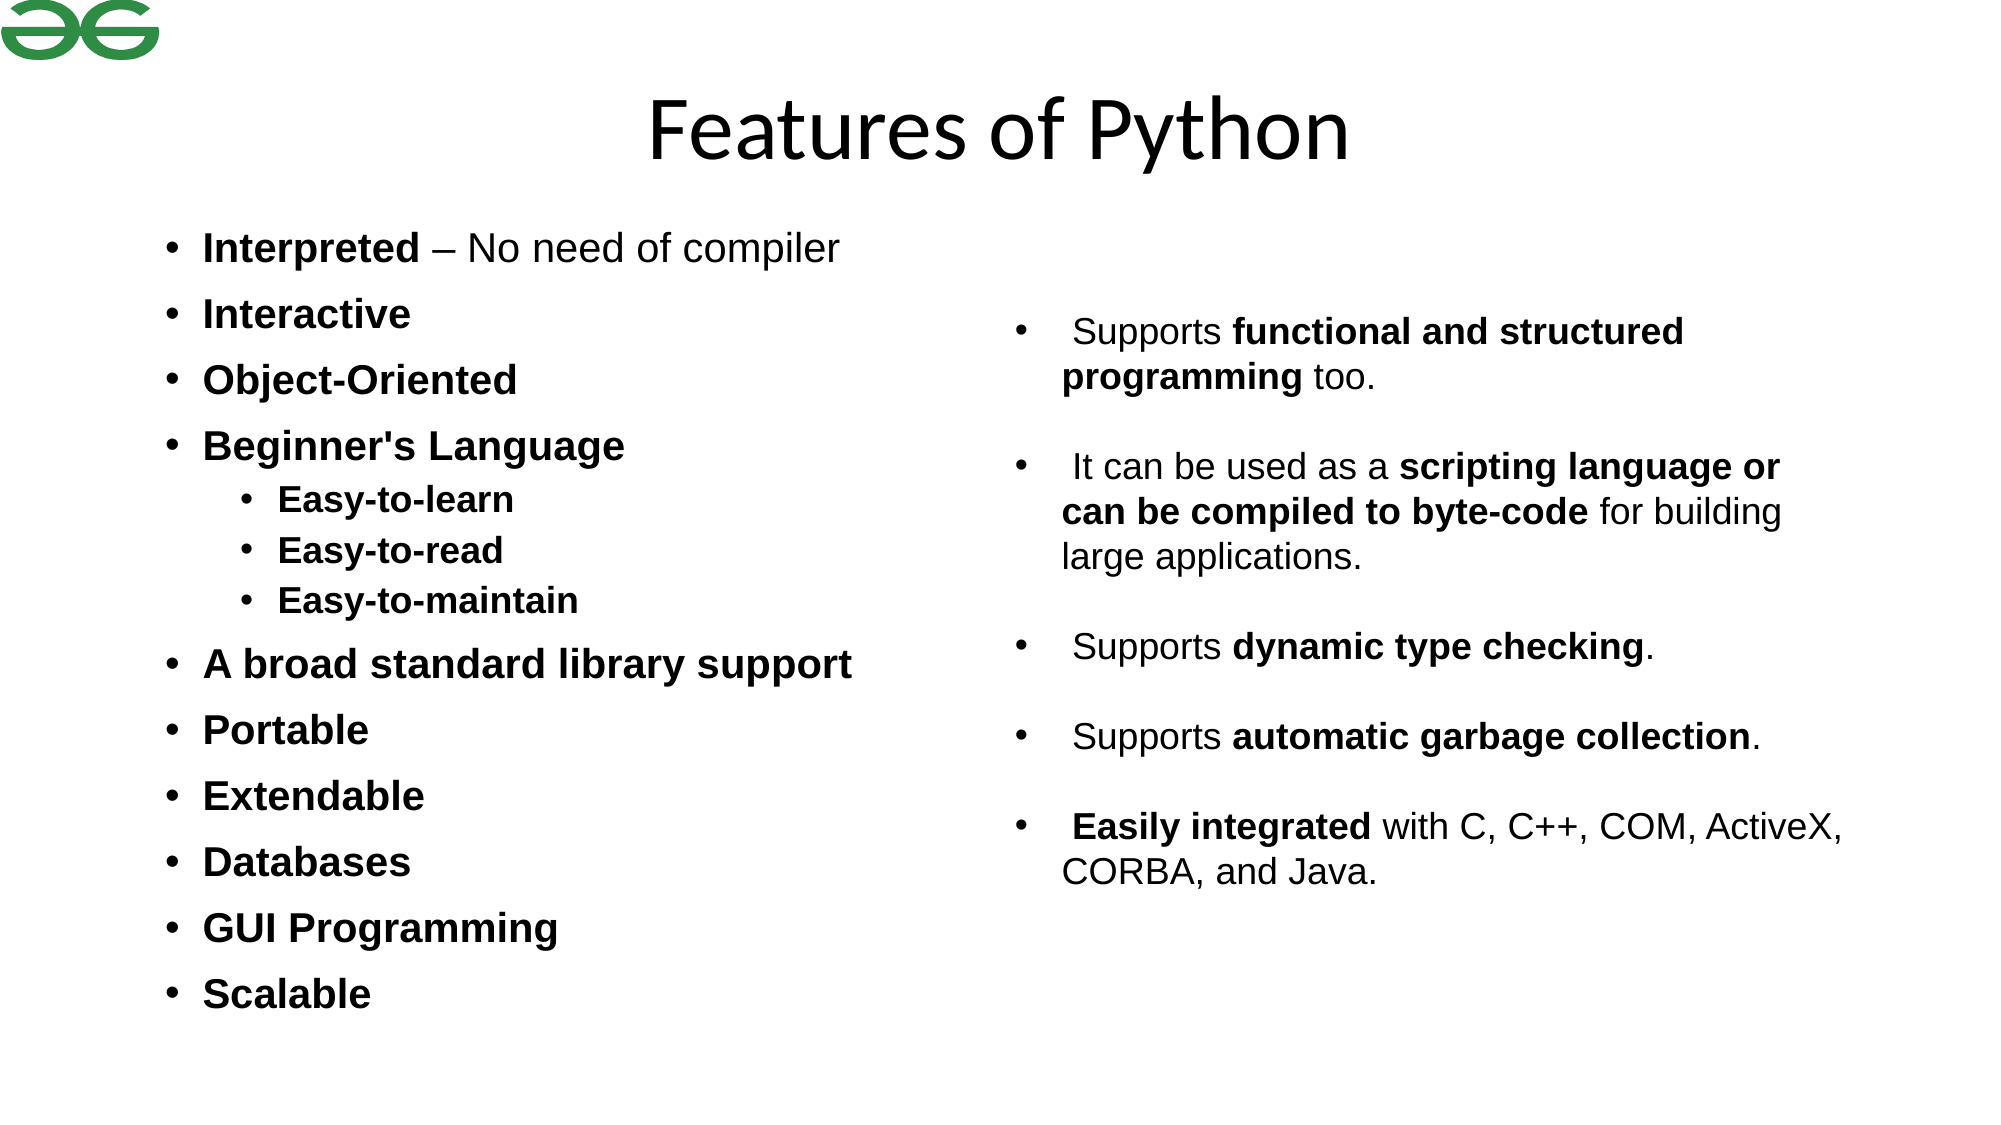

# Features of Python
Interpreted – No need of compiler
Interactive
Object-Oriented
Beginner's Language
Easy-to-learn
Easy-to-read
Easy-to-maintain
A broad standard library support
Portable
Extendable
Databases
GUI Programming
Scalable

 Supports functional and structured programming too.

 It can be used as a scripting language or can be compiled to byte-code for building large applications.

 Supports dynamic type checking.

 Supports automatic garbage collection.

 Easily integrated with C, C++, COM, ActiveX, CORBA, and Java.